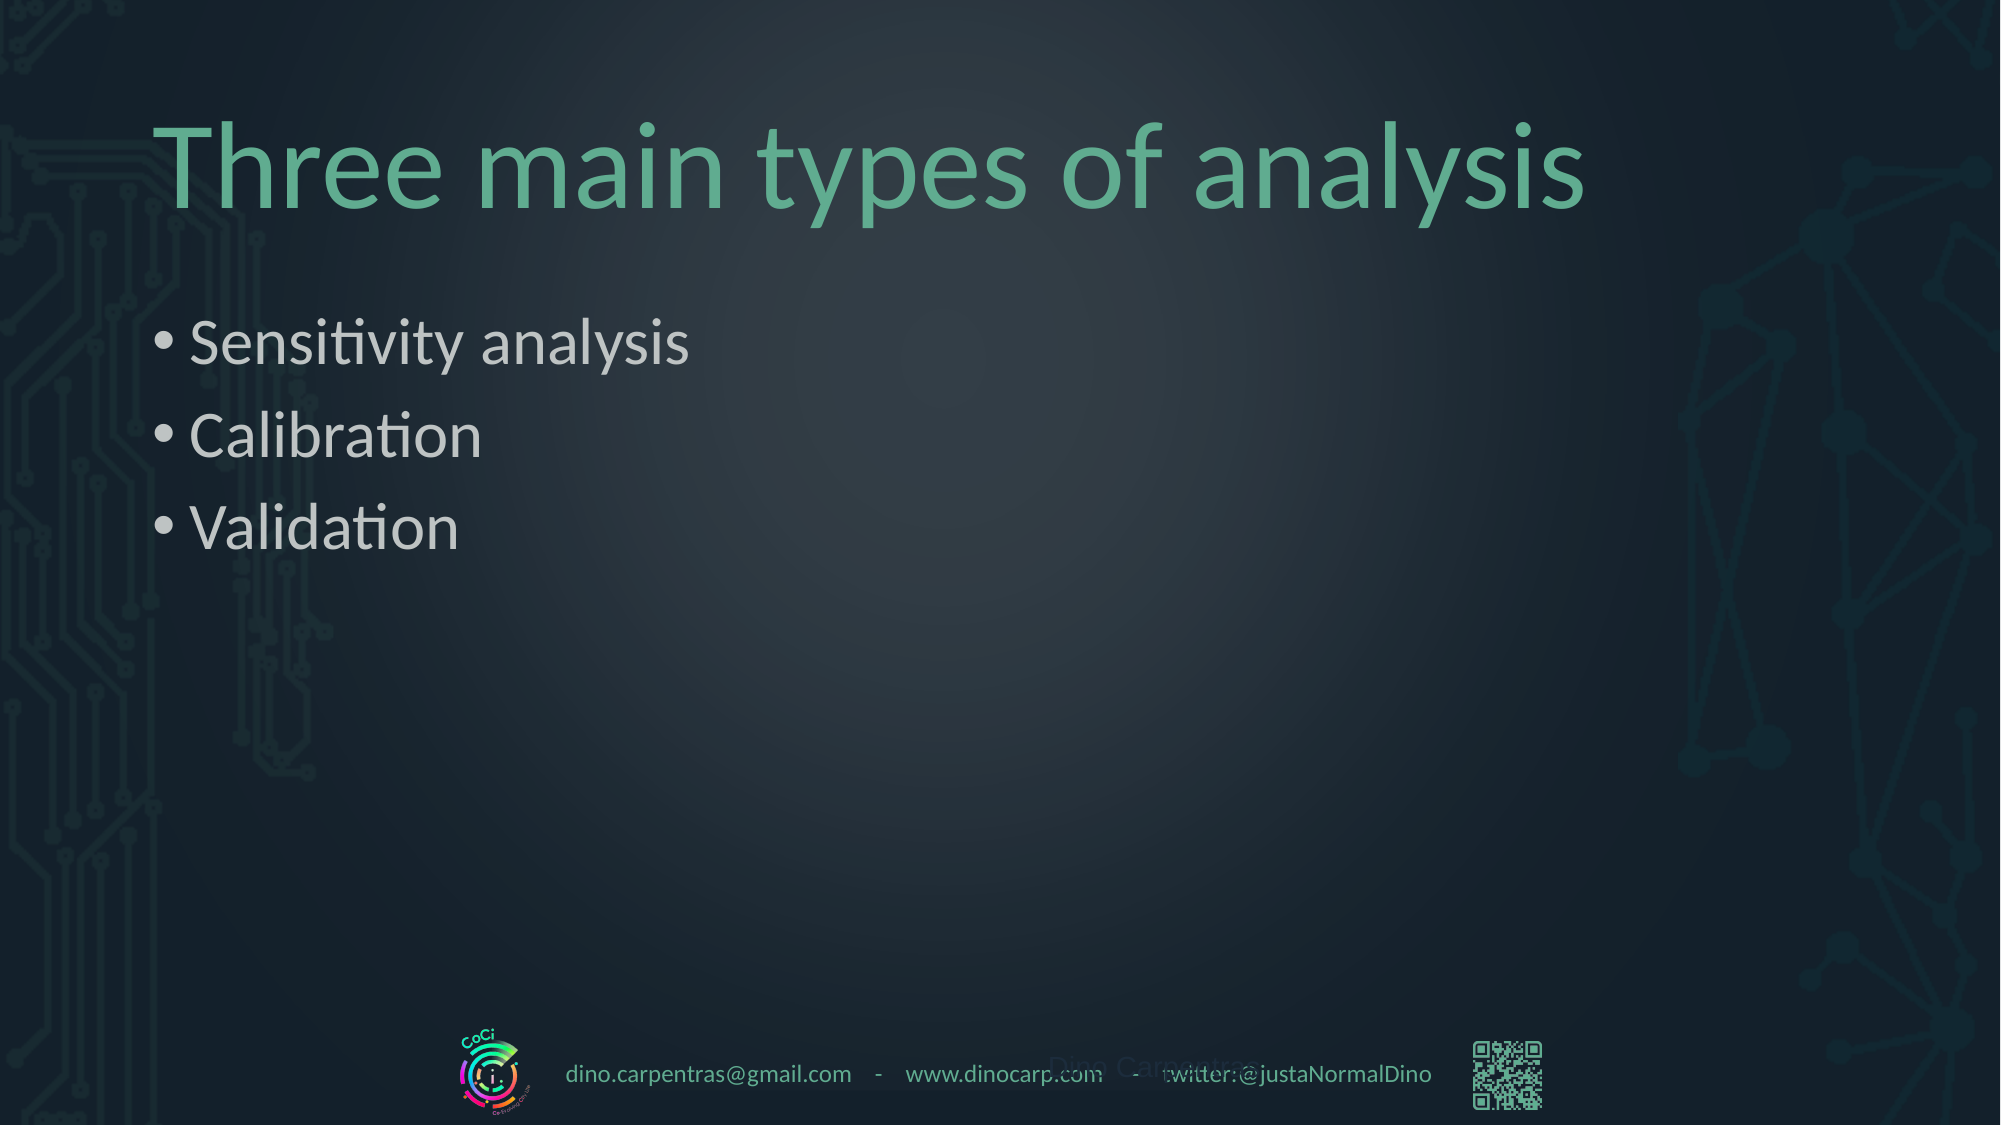

# Three main types of analysis
Sensitivity analysis
Calibration
Validation

Dino Carpentras